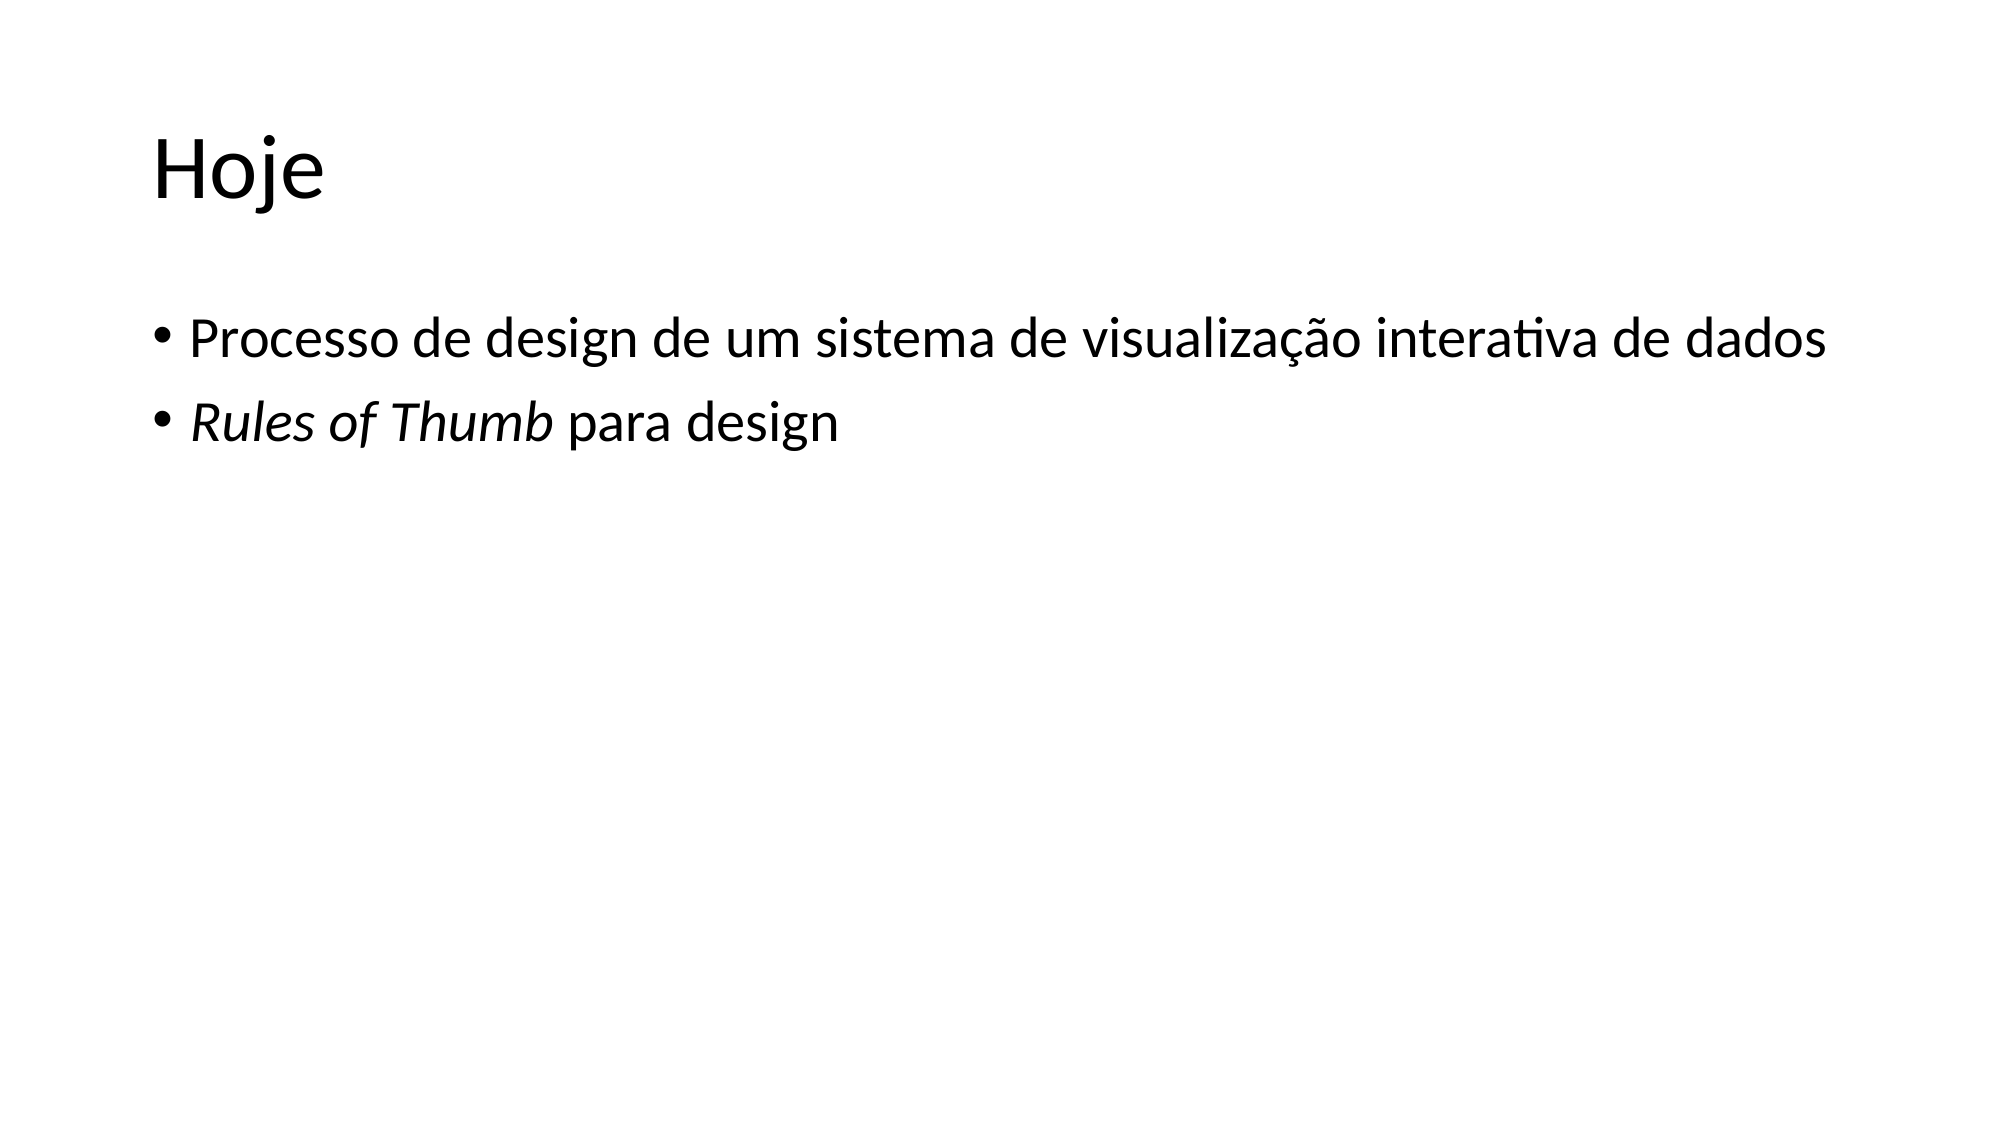

# Hoje
Processo de design de um sistema de visualização interativa de dados
Rules of Thumb para design